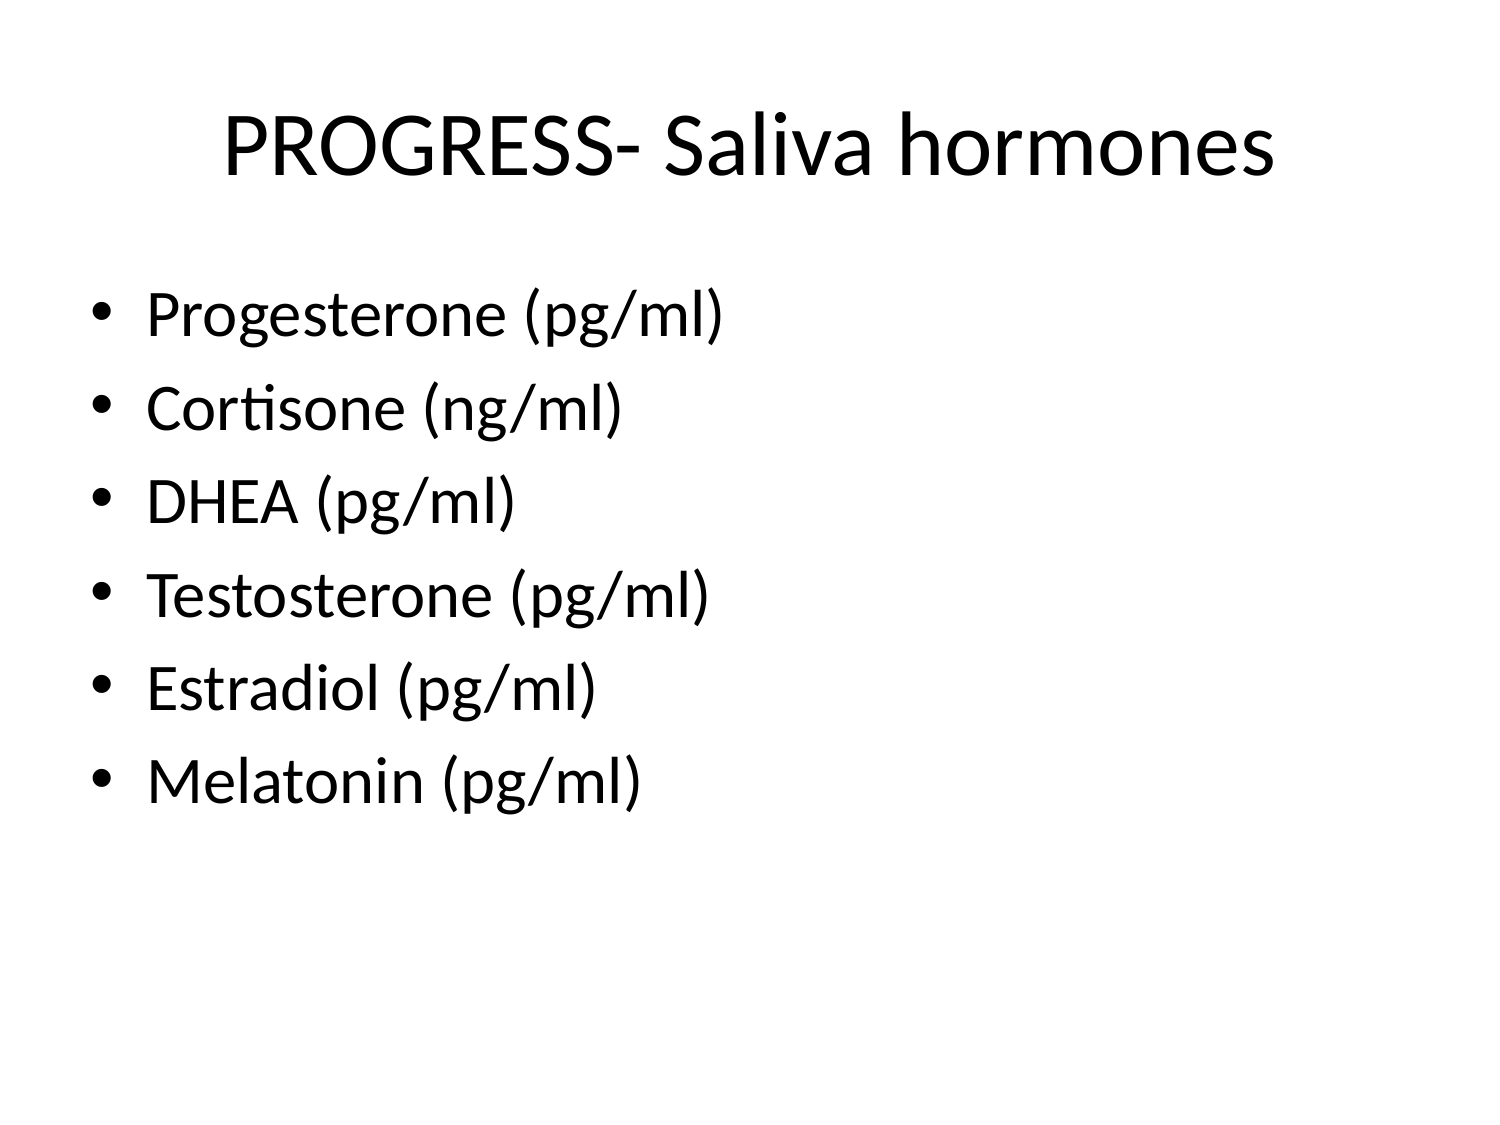

# PROGRESS- Saliva hormones
Progesterone (pg/ml)
Cortisone (ng/ml)
DHEA (pg/ml)
Testosterone (pg/ml)
Estradiol (pg/ml)
Melatonin (pg/ml)